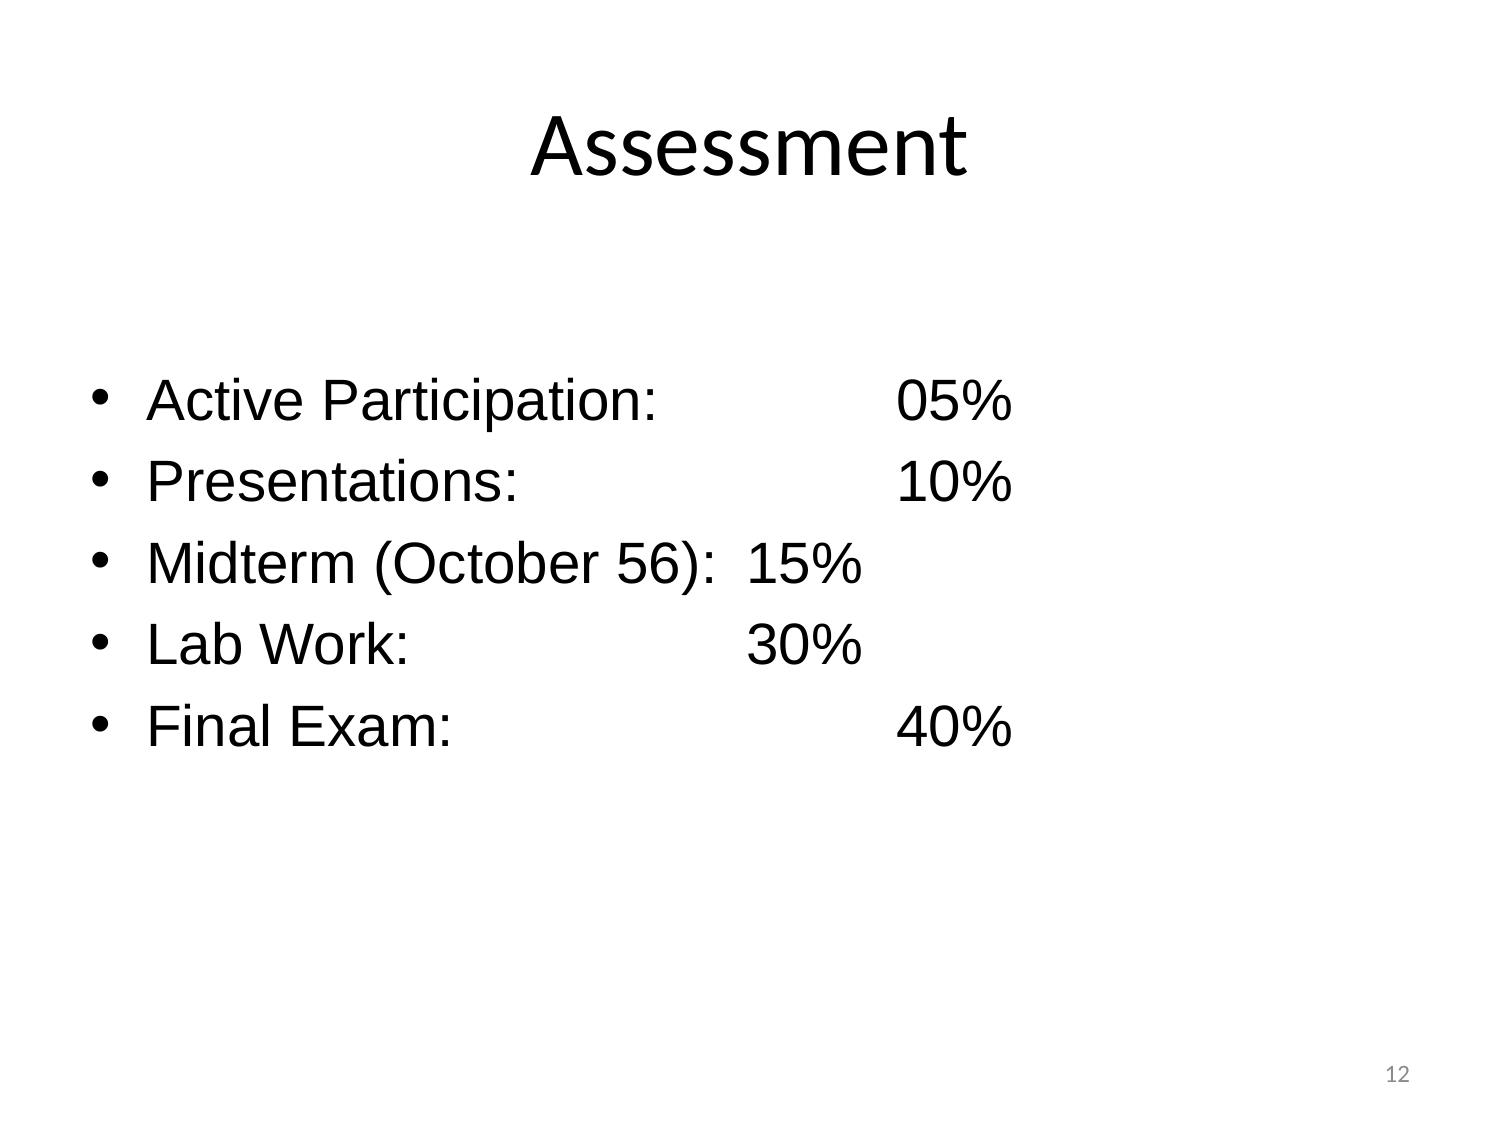

# Assessment

Active Participation: 		05%
Presentations:		 	10%
Midterm (October 56): 	15%
Lab Work: 			30%
Final Exam: 			40%

12